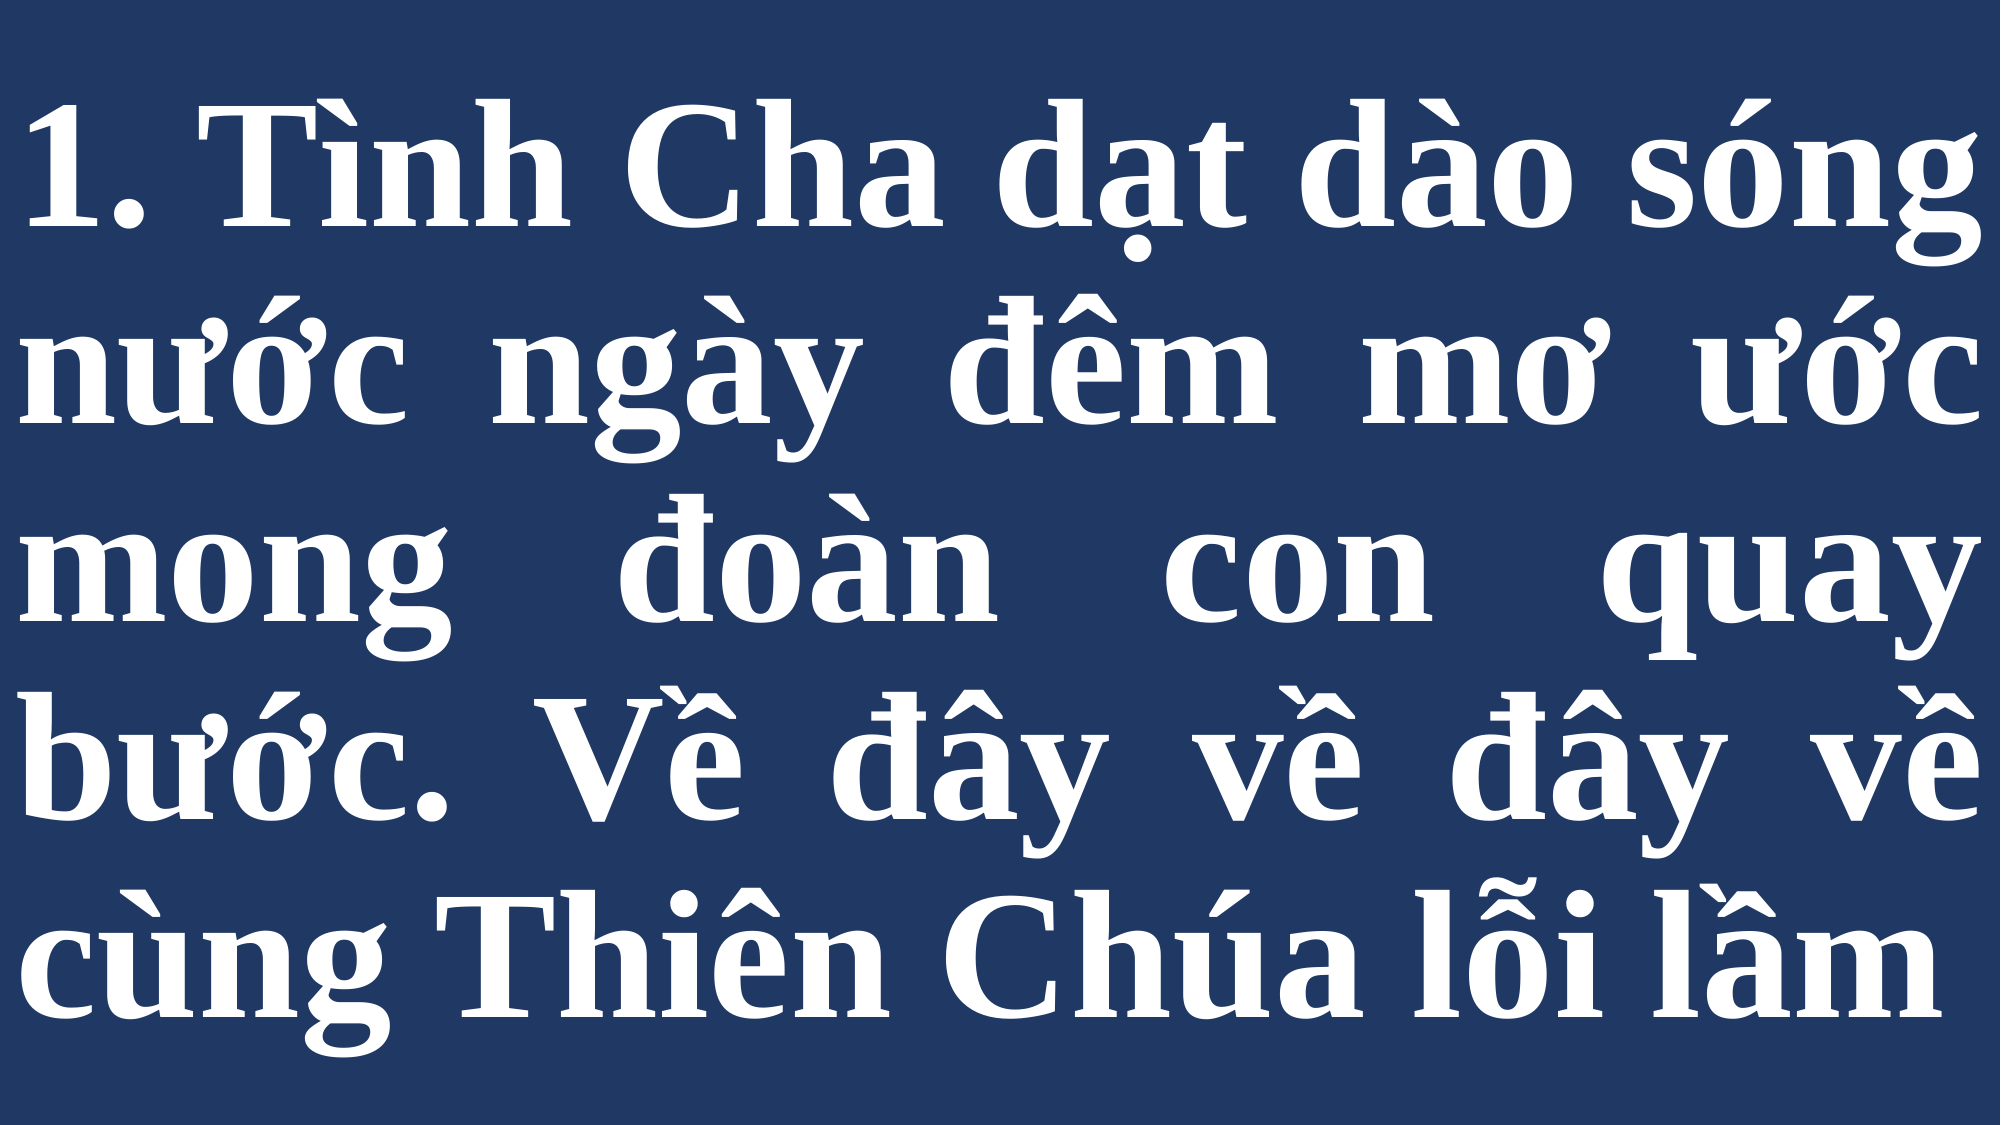

# 1. Tình Cha dạt dào sóng nước ngày đêm mơ ước mong đoàn con quay bước. Về đây về đây về cùng Thiên Chúa lỗi lầm